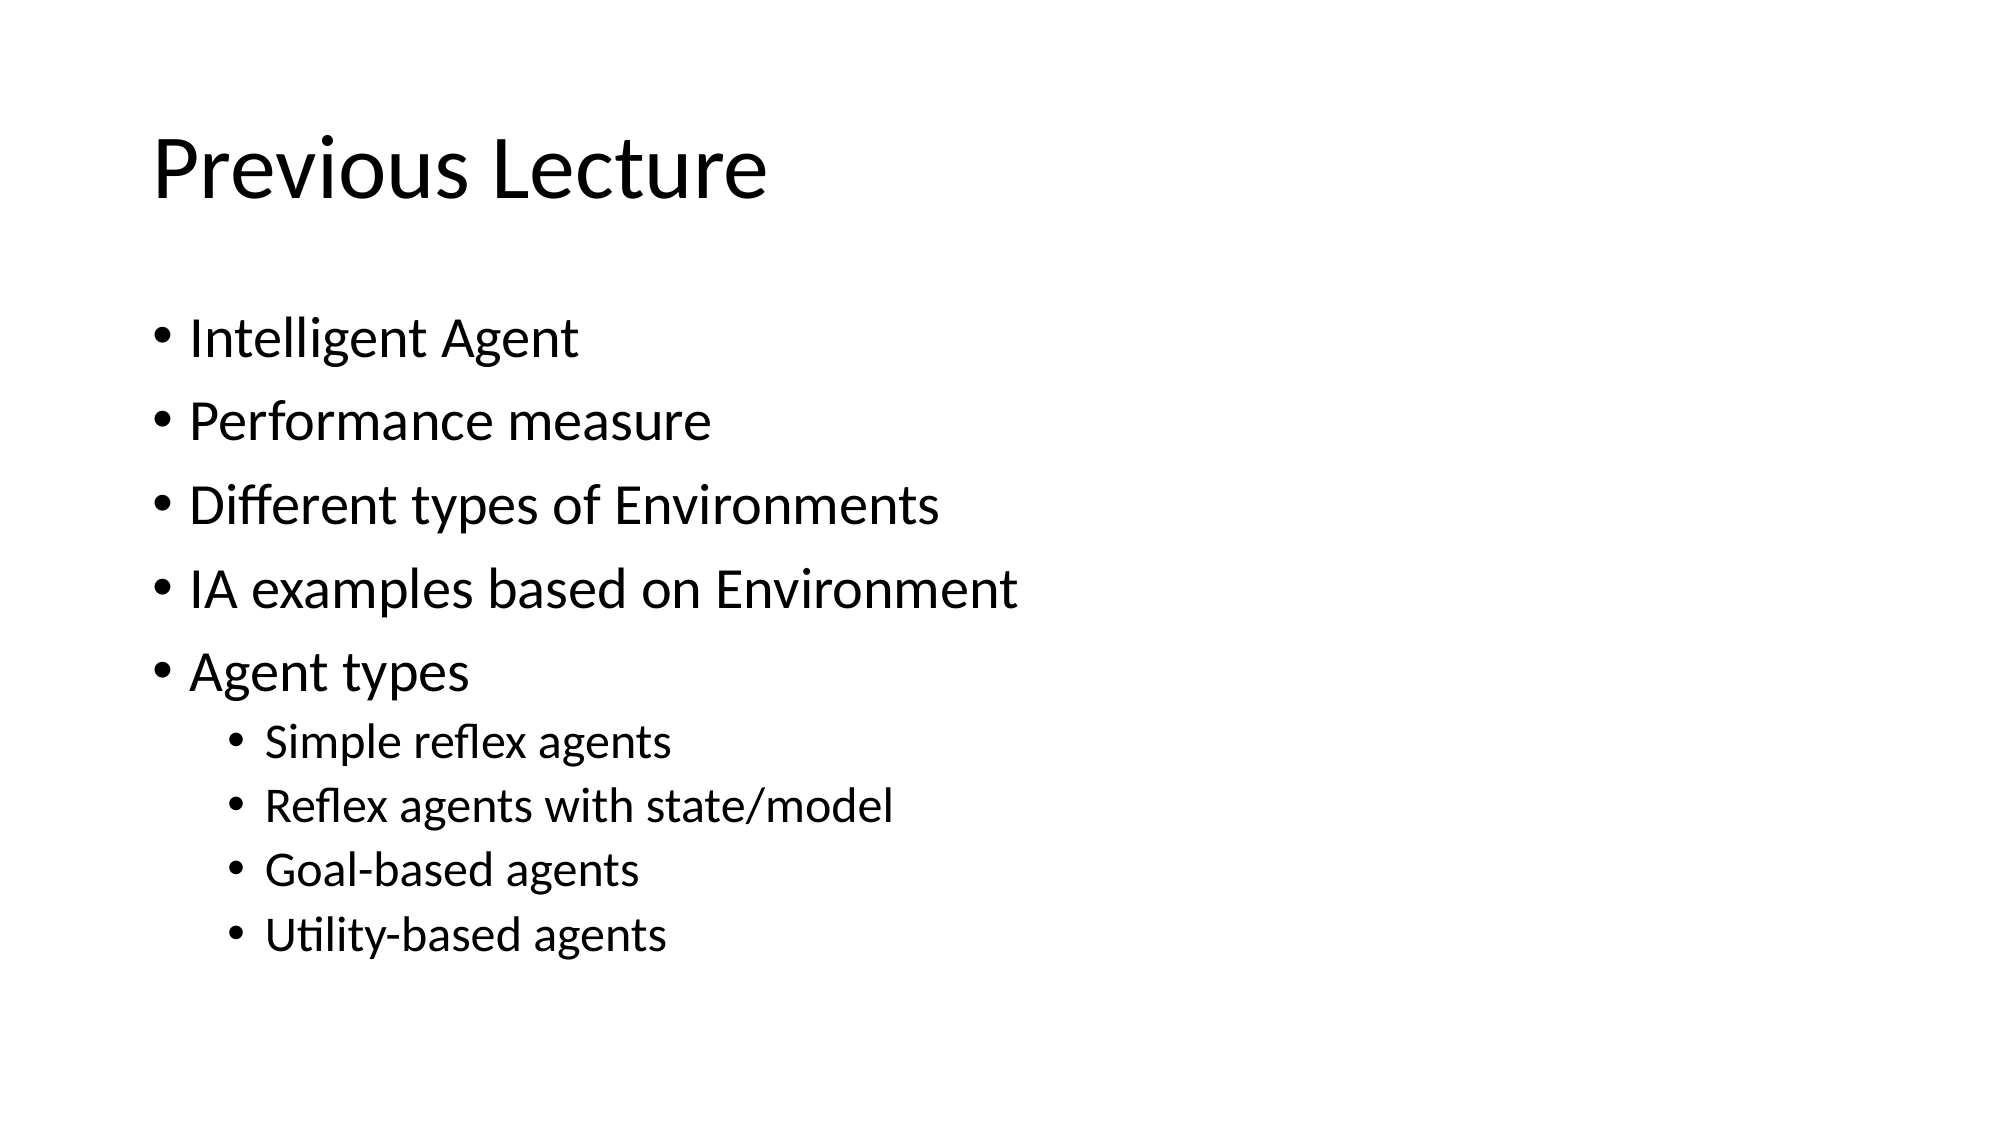

# Previous Lecture
Intelligent Agent
Performance measure
Different types of Environments
IA examples based on Environment
Agent types
Simple reflex agents
Reflex agents with state/model
Goal-based agents
Utility-based agents